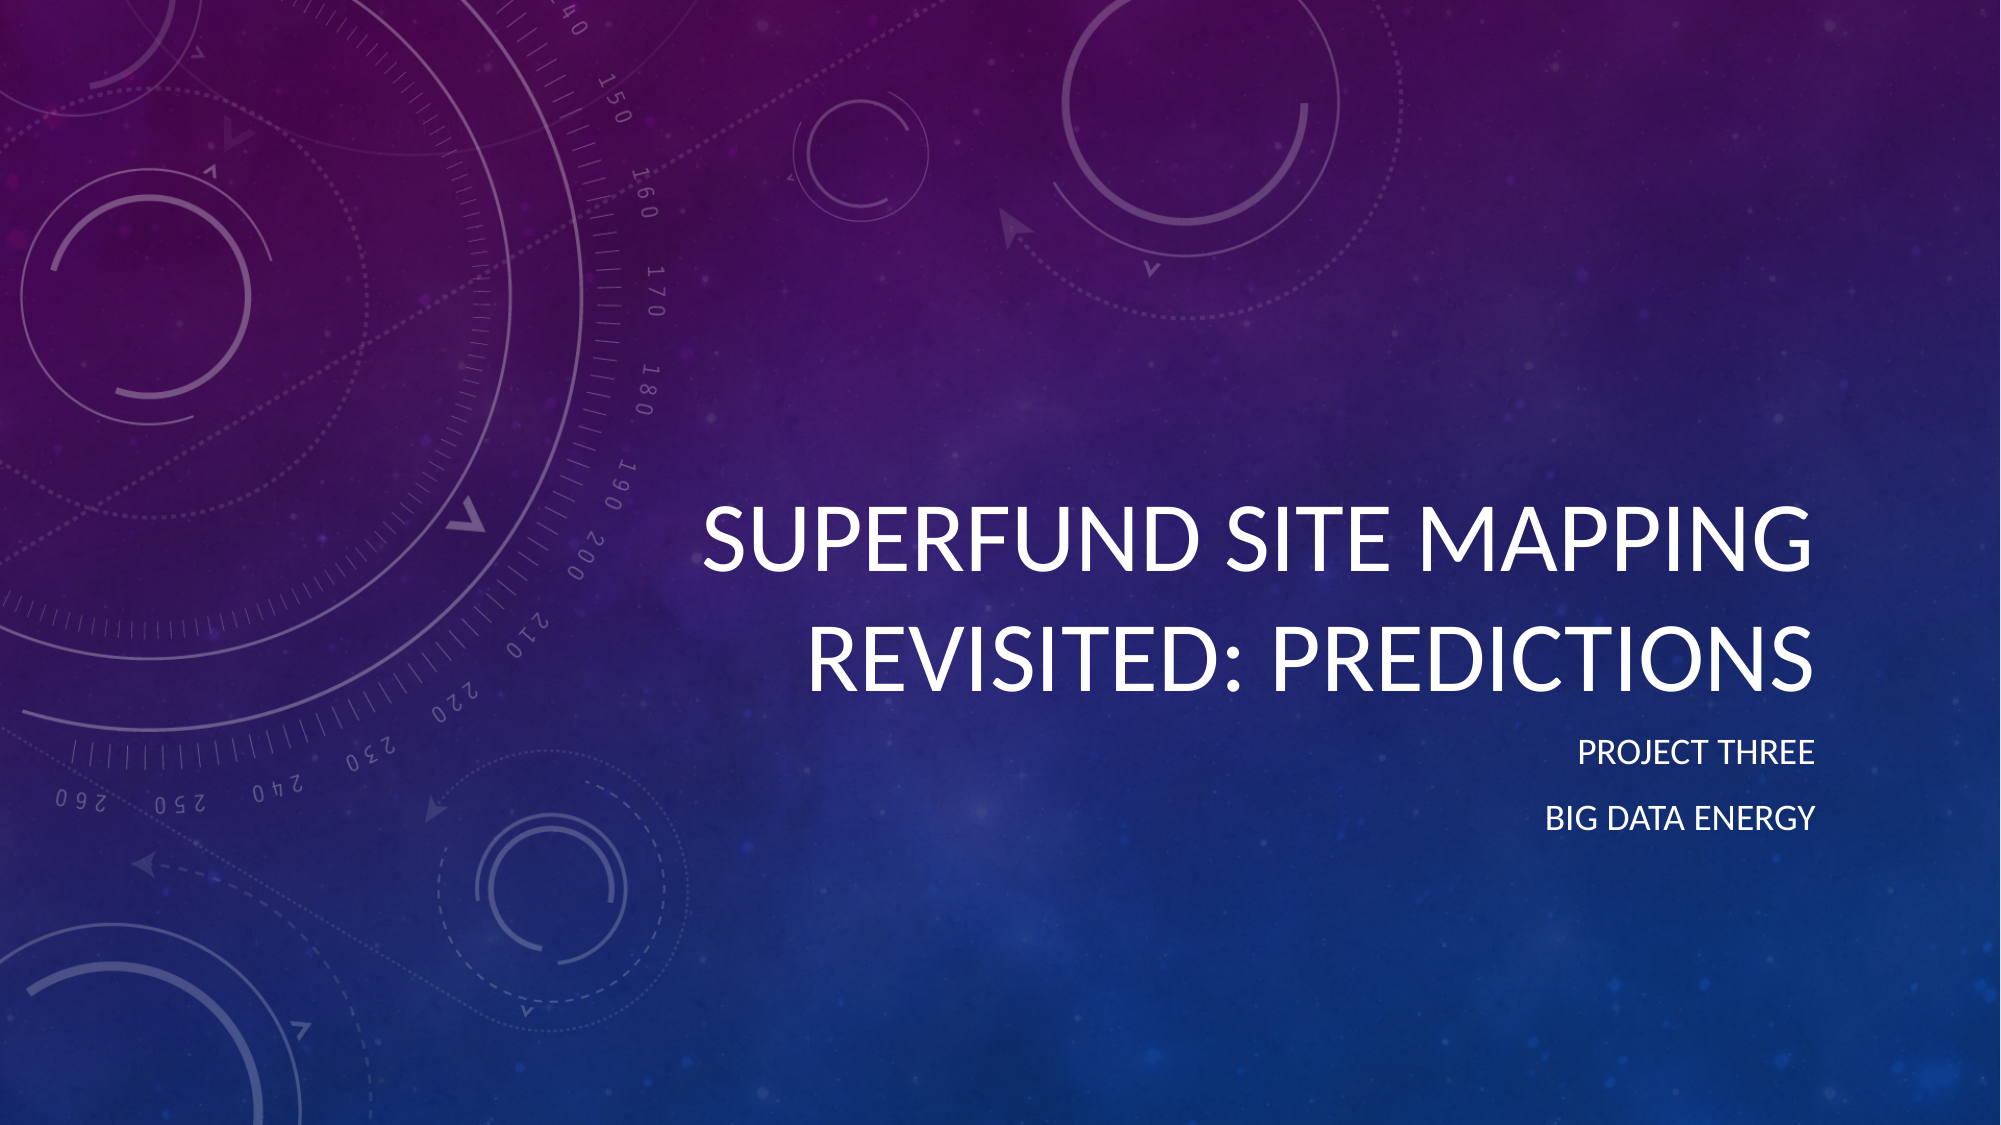

# SUPERFUND SITE MAPPING REVISITED: PREDICTIONS
PROJECT THREE
BIG DATA ENERGY